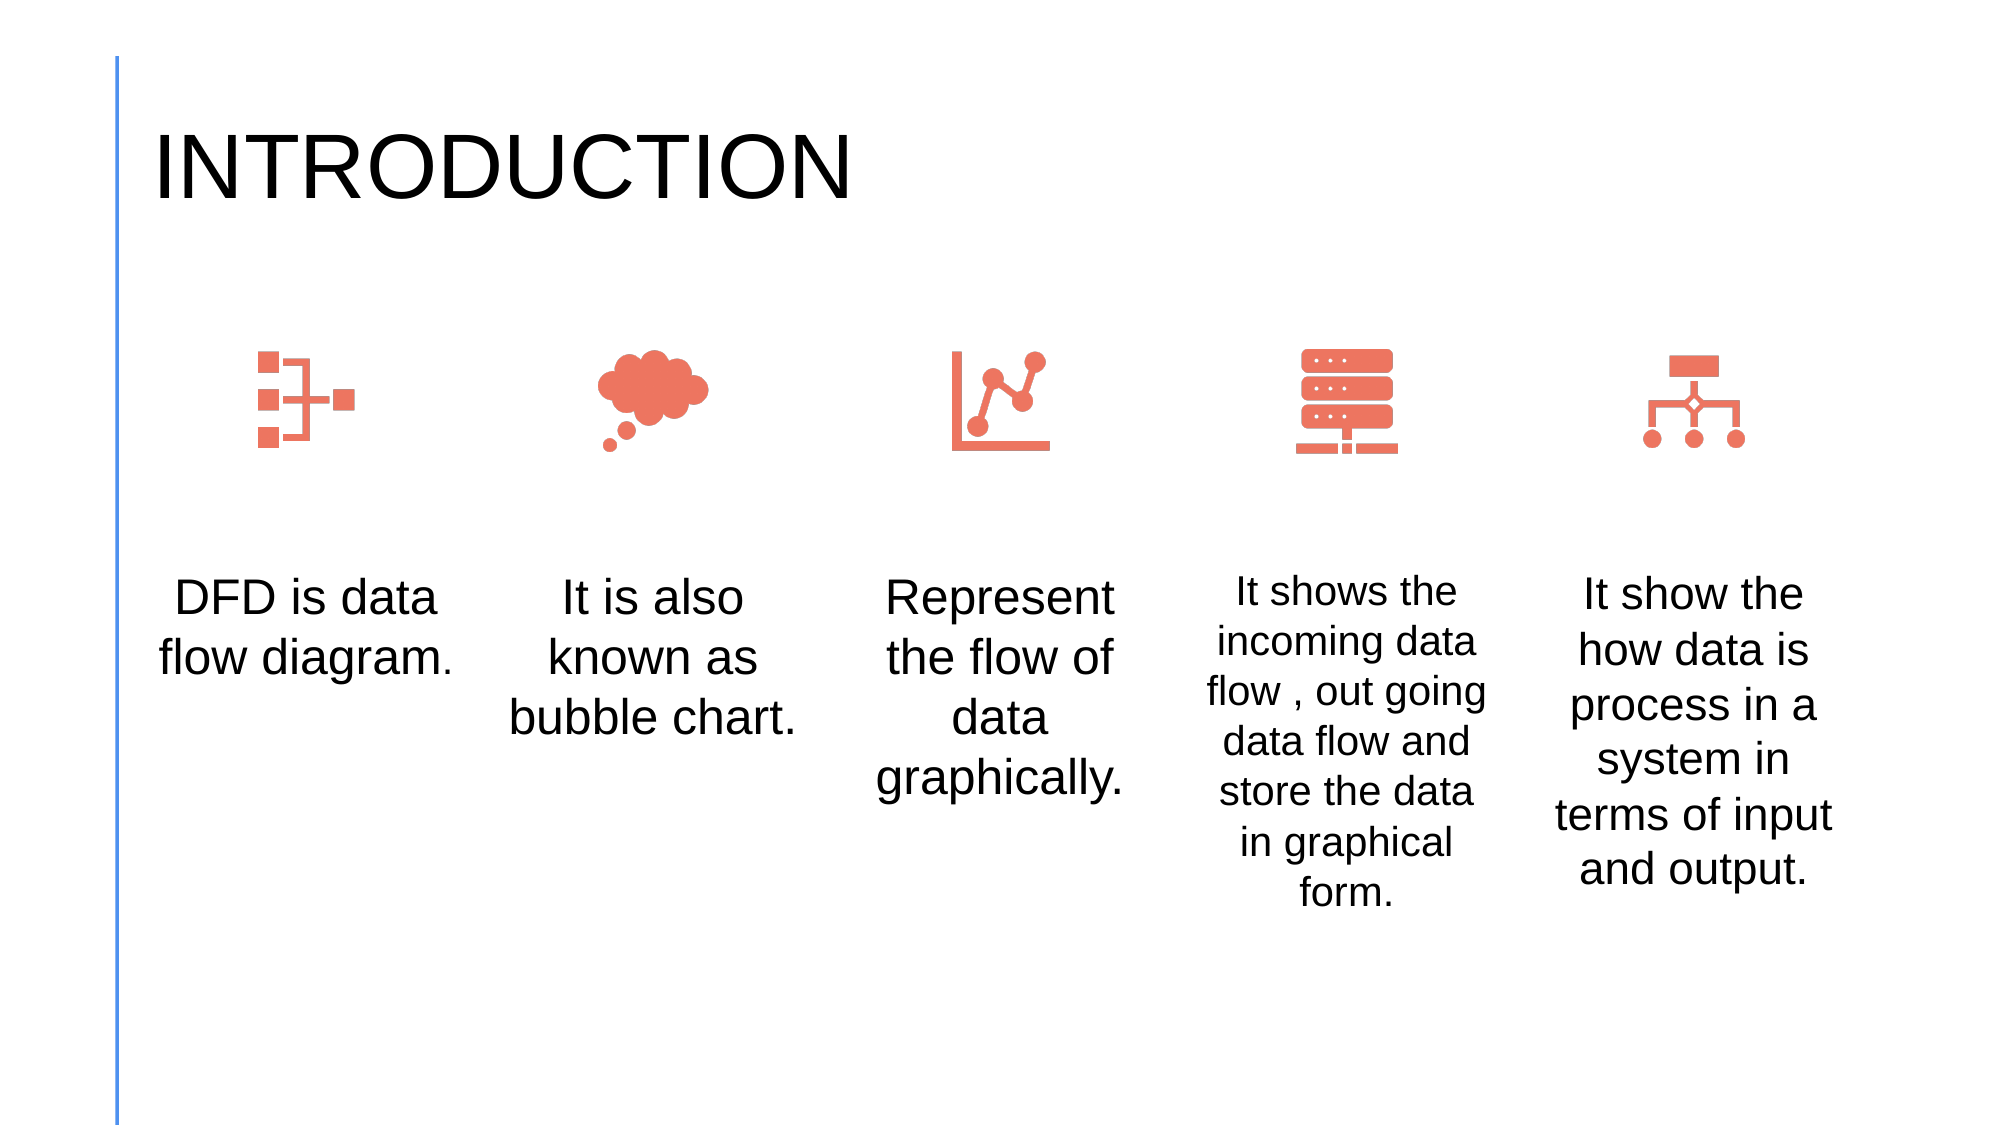

# INTRODUCTION
DFD is data flow diagram.
It is also known as bubble chart.
Represent the flow of data graphically.
It shows the incoming data flow , out going data flow and store the data in graphical form.
It show the how data is process in a system in terms of input and output.